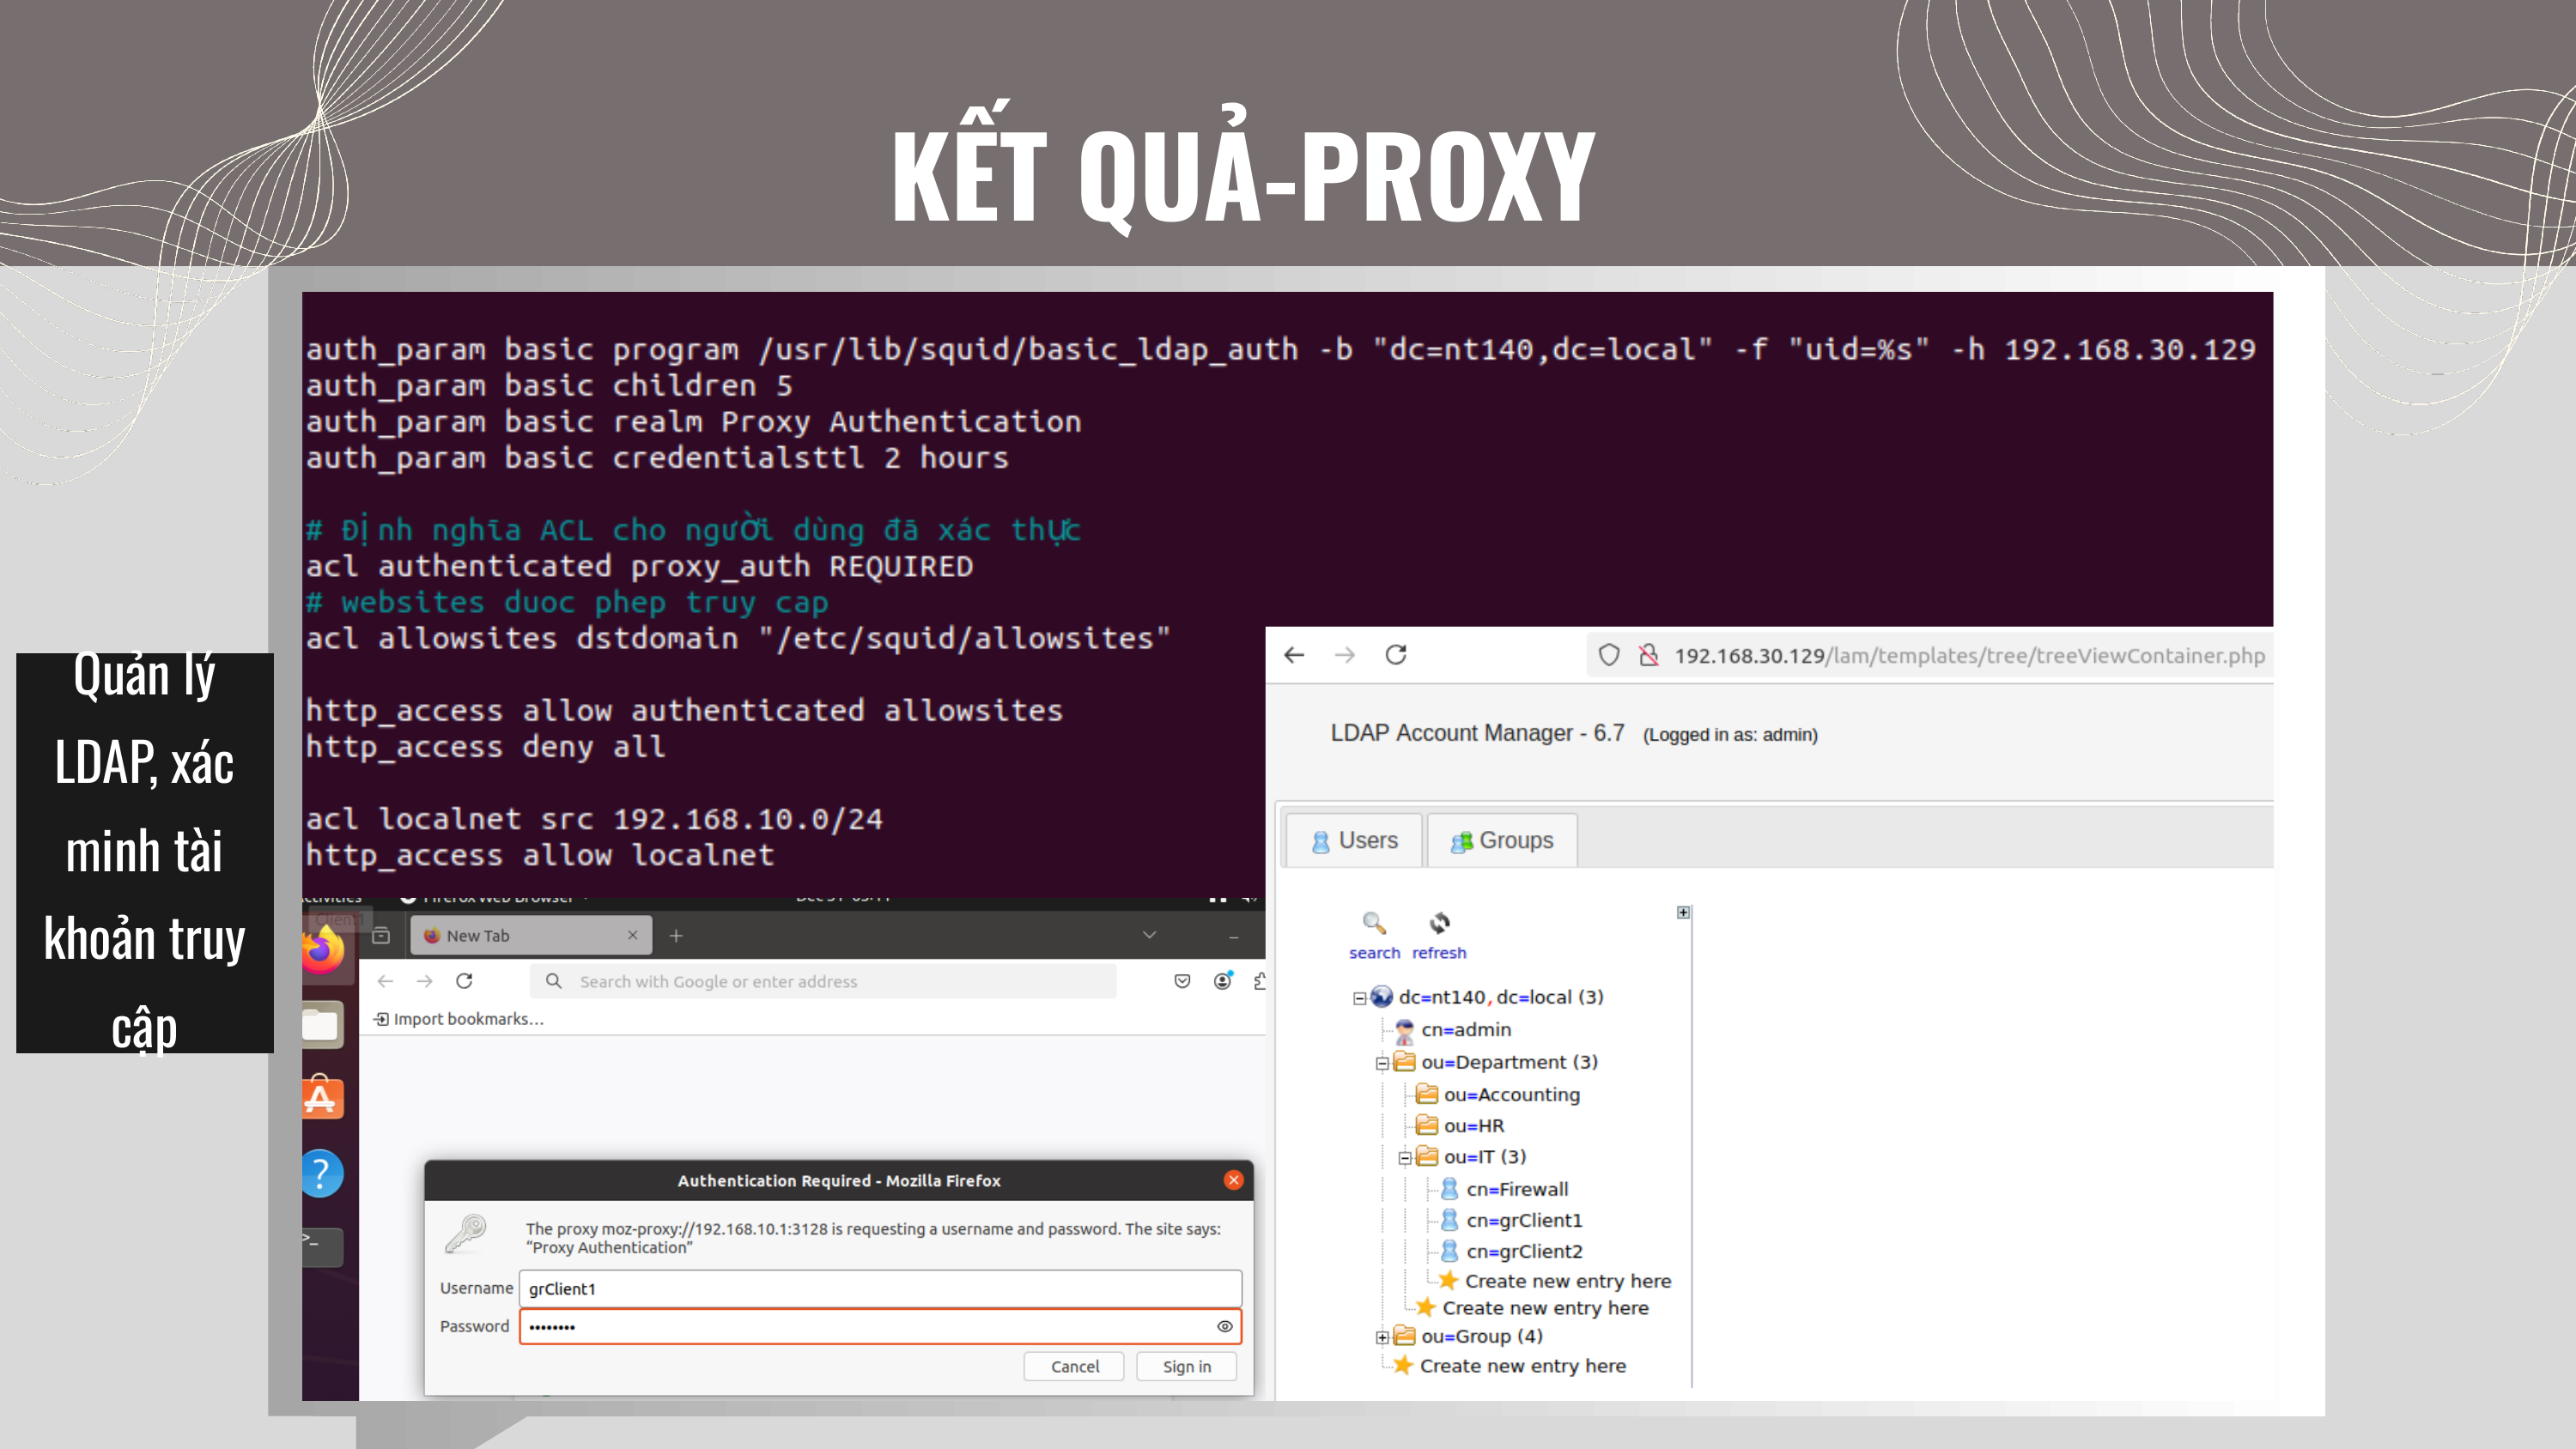

KẾT QUẢ-PROXY

Quản lý LDAP, xác minh tài khoản truy cập